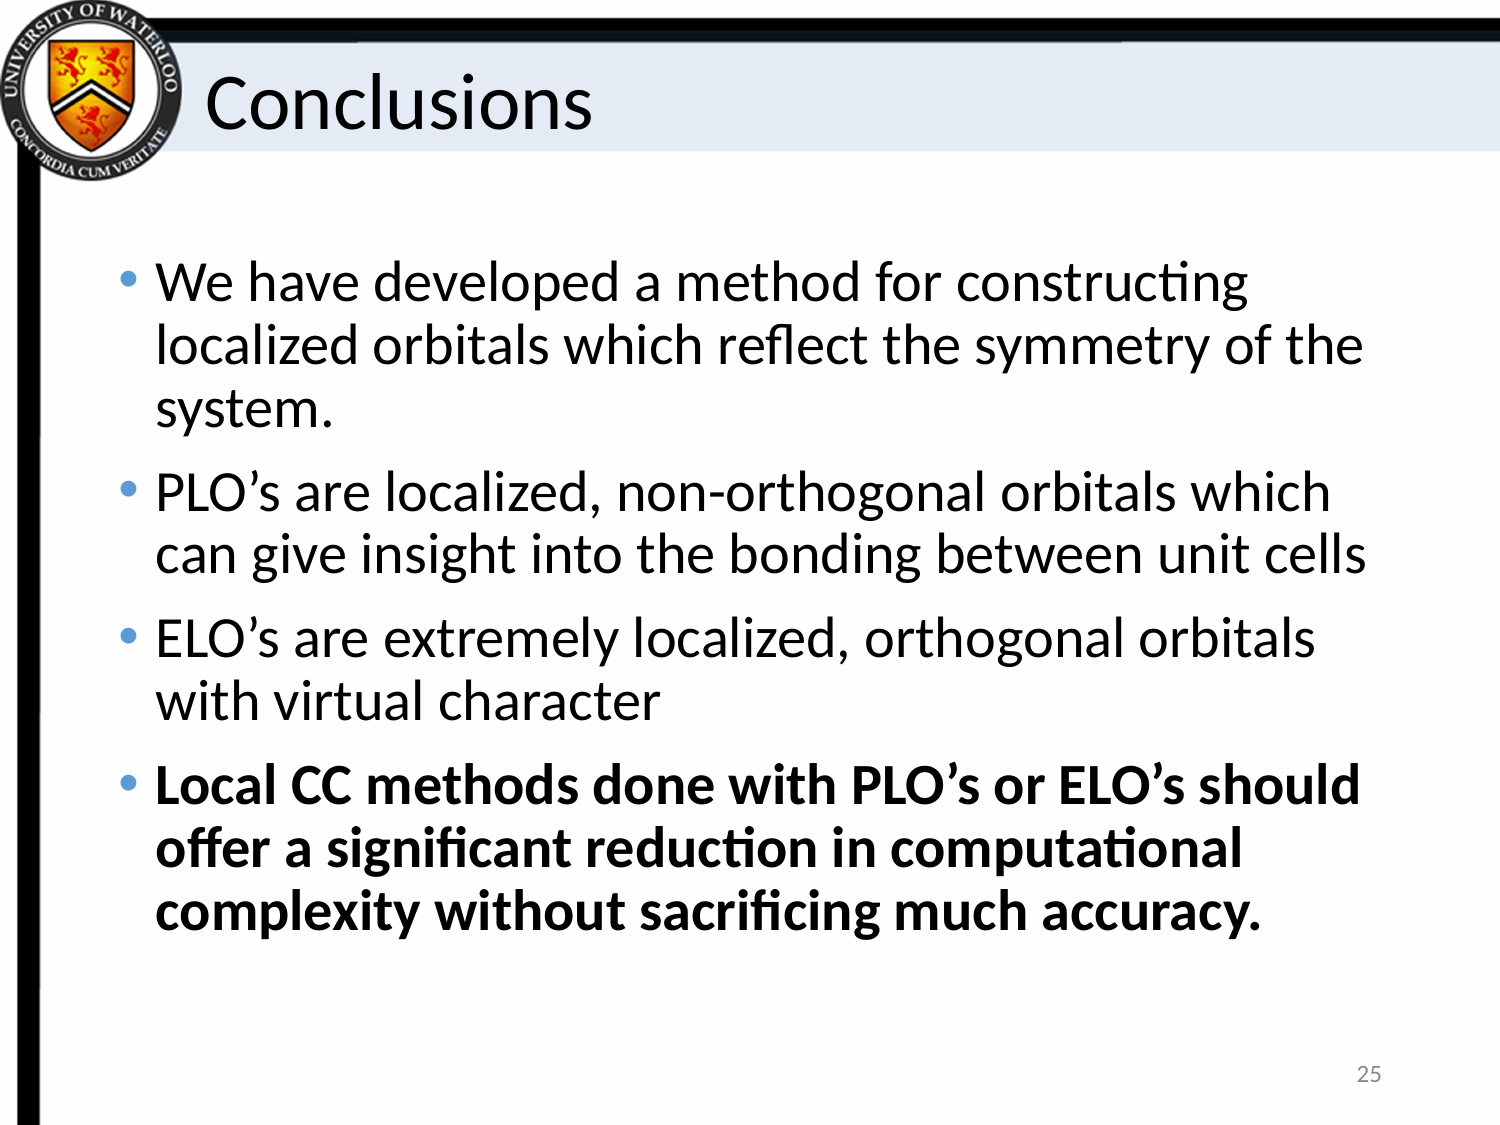

# Conclusions
We have developed a method for constructing localized orbitals which reflect the symmetry of the system.
PLO’s are localized, non-orthogonal orbitals which can give insight into the bonding between unit cells
ELO’s are extremely localized, orthogonal orbitals with virtual character
Local CC methods done with PLO’s or ELO’s should offer a significant reduction in computational complexity without sacrificing much accuracy.
25